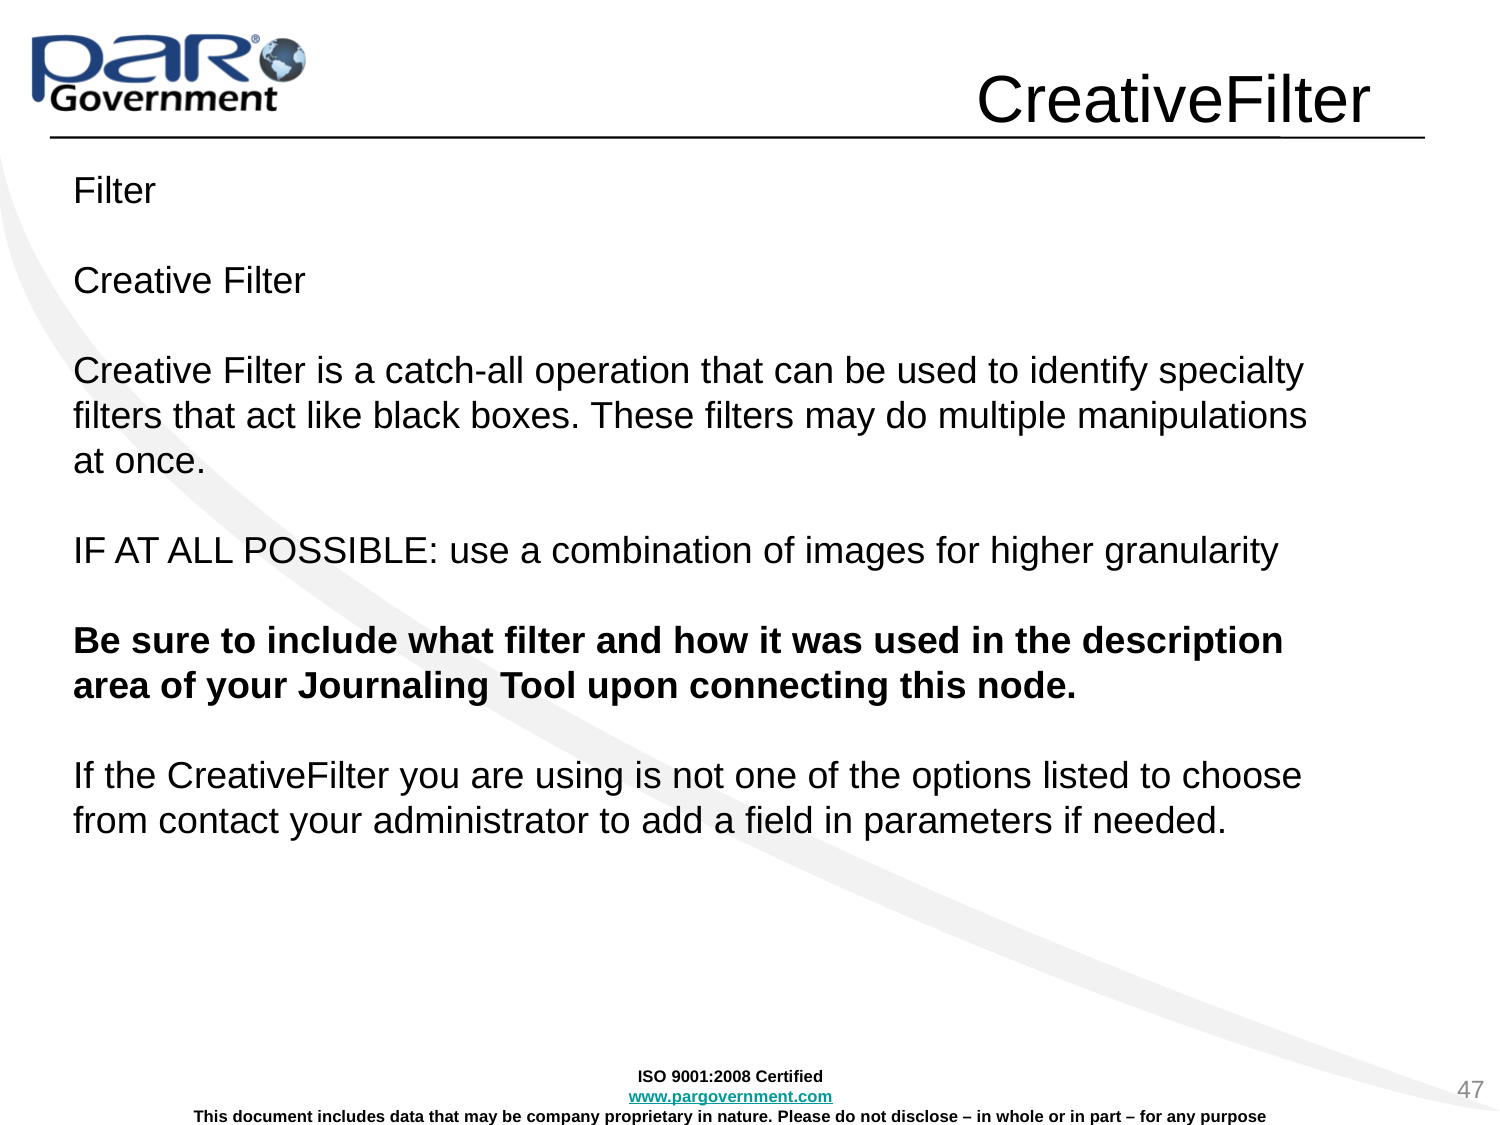

# CreativeFilter
Filter

Creative Filter

Creative Filter is a catch-all operation that can be used to identify specialty filters that act like black boxes. These filters may do multiple manipulations at once.

IF AT ALL POSSIBLE: use a combination of images for higher granularity

Be sure to include what filter and how it was used in the description area of your Journaling Tool upon connecting this node.

If the CreativeFilter you are using is not one of the options listed to choose from contact your administrator to add a field in parameters if needed.

47